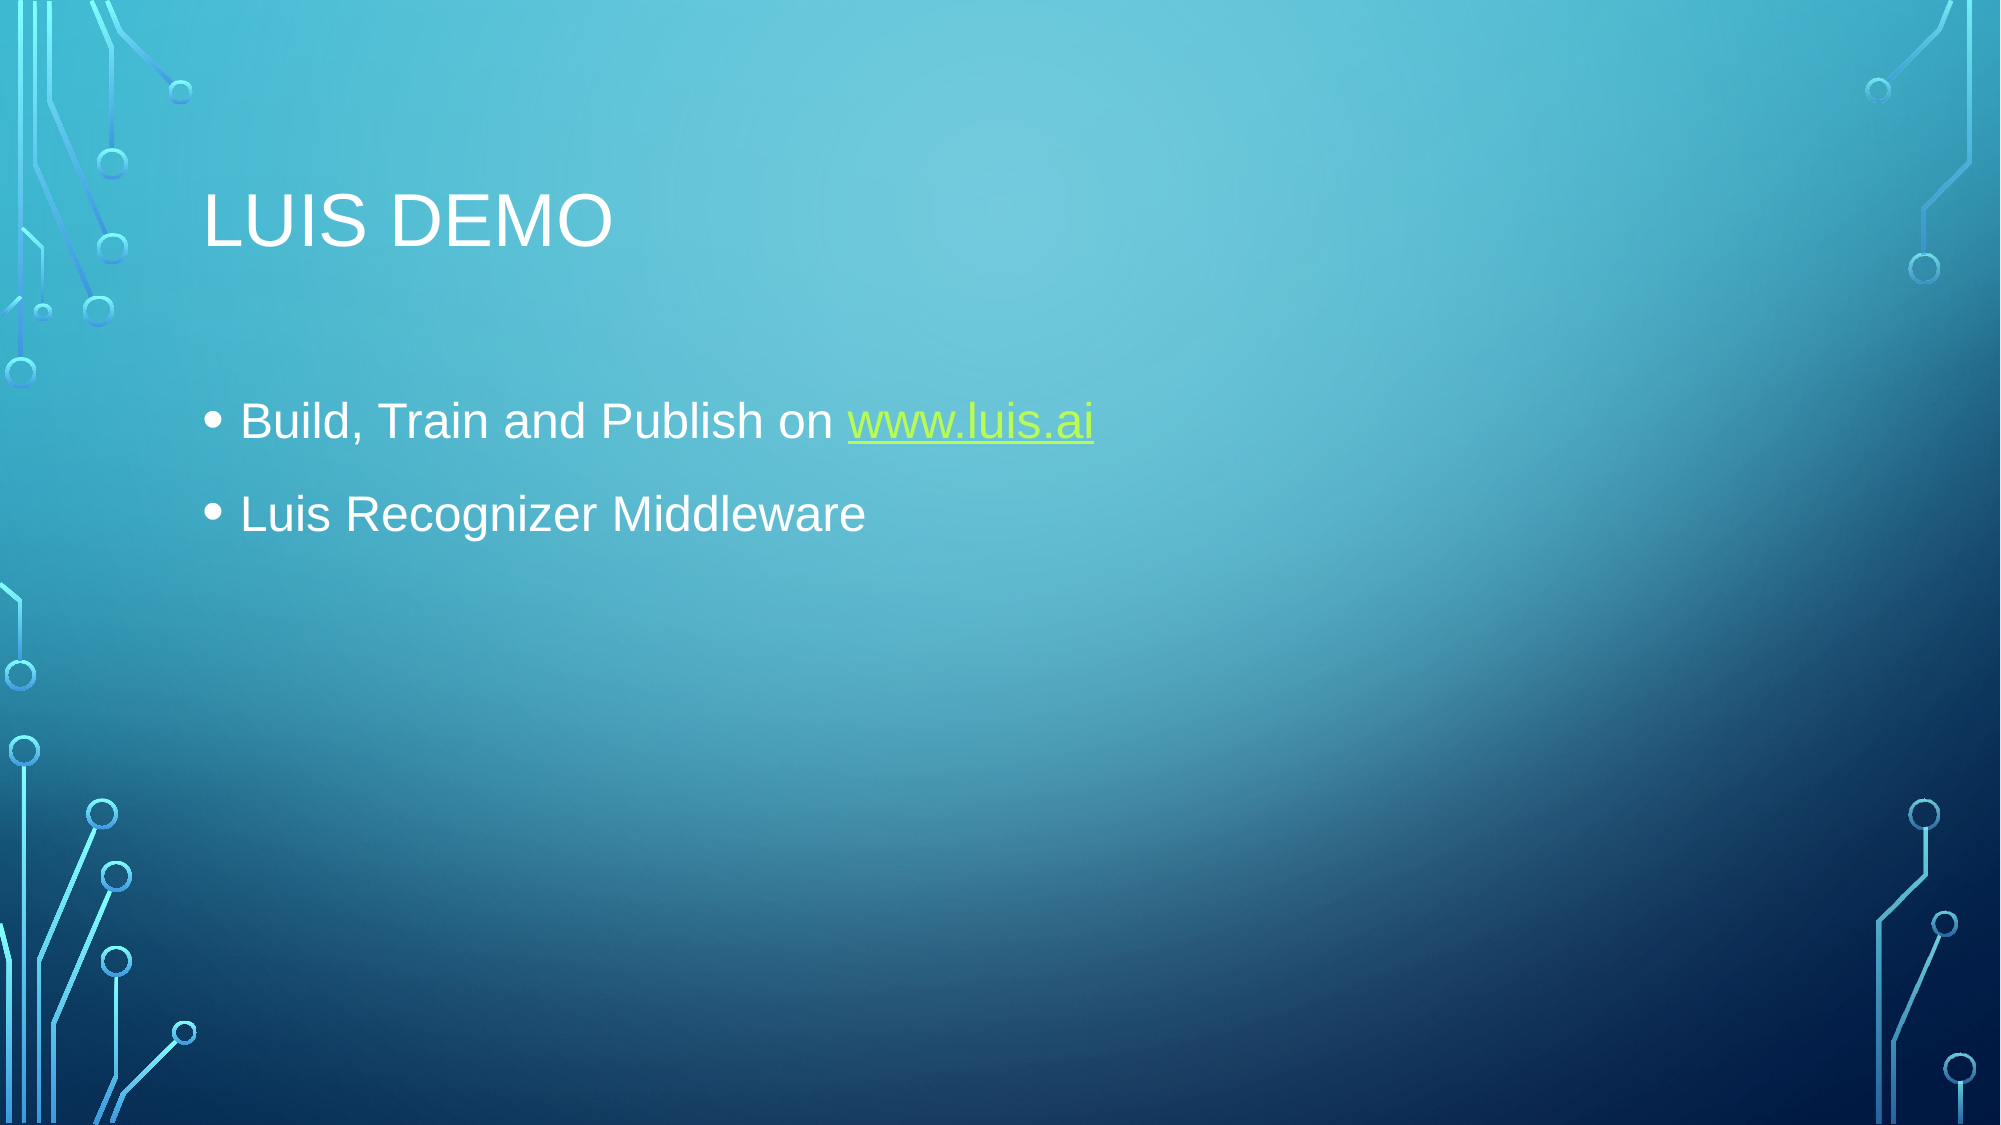

# LUIS Demo
Build, Train and Publish on www.luis.ai
Luis Recognizer Middleware